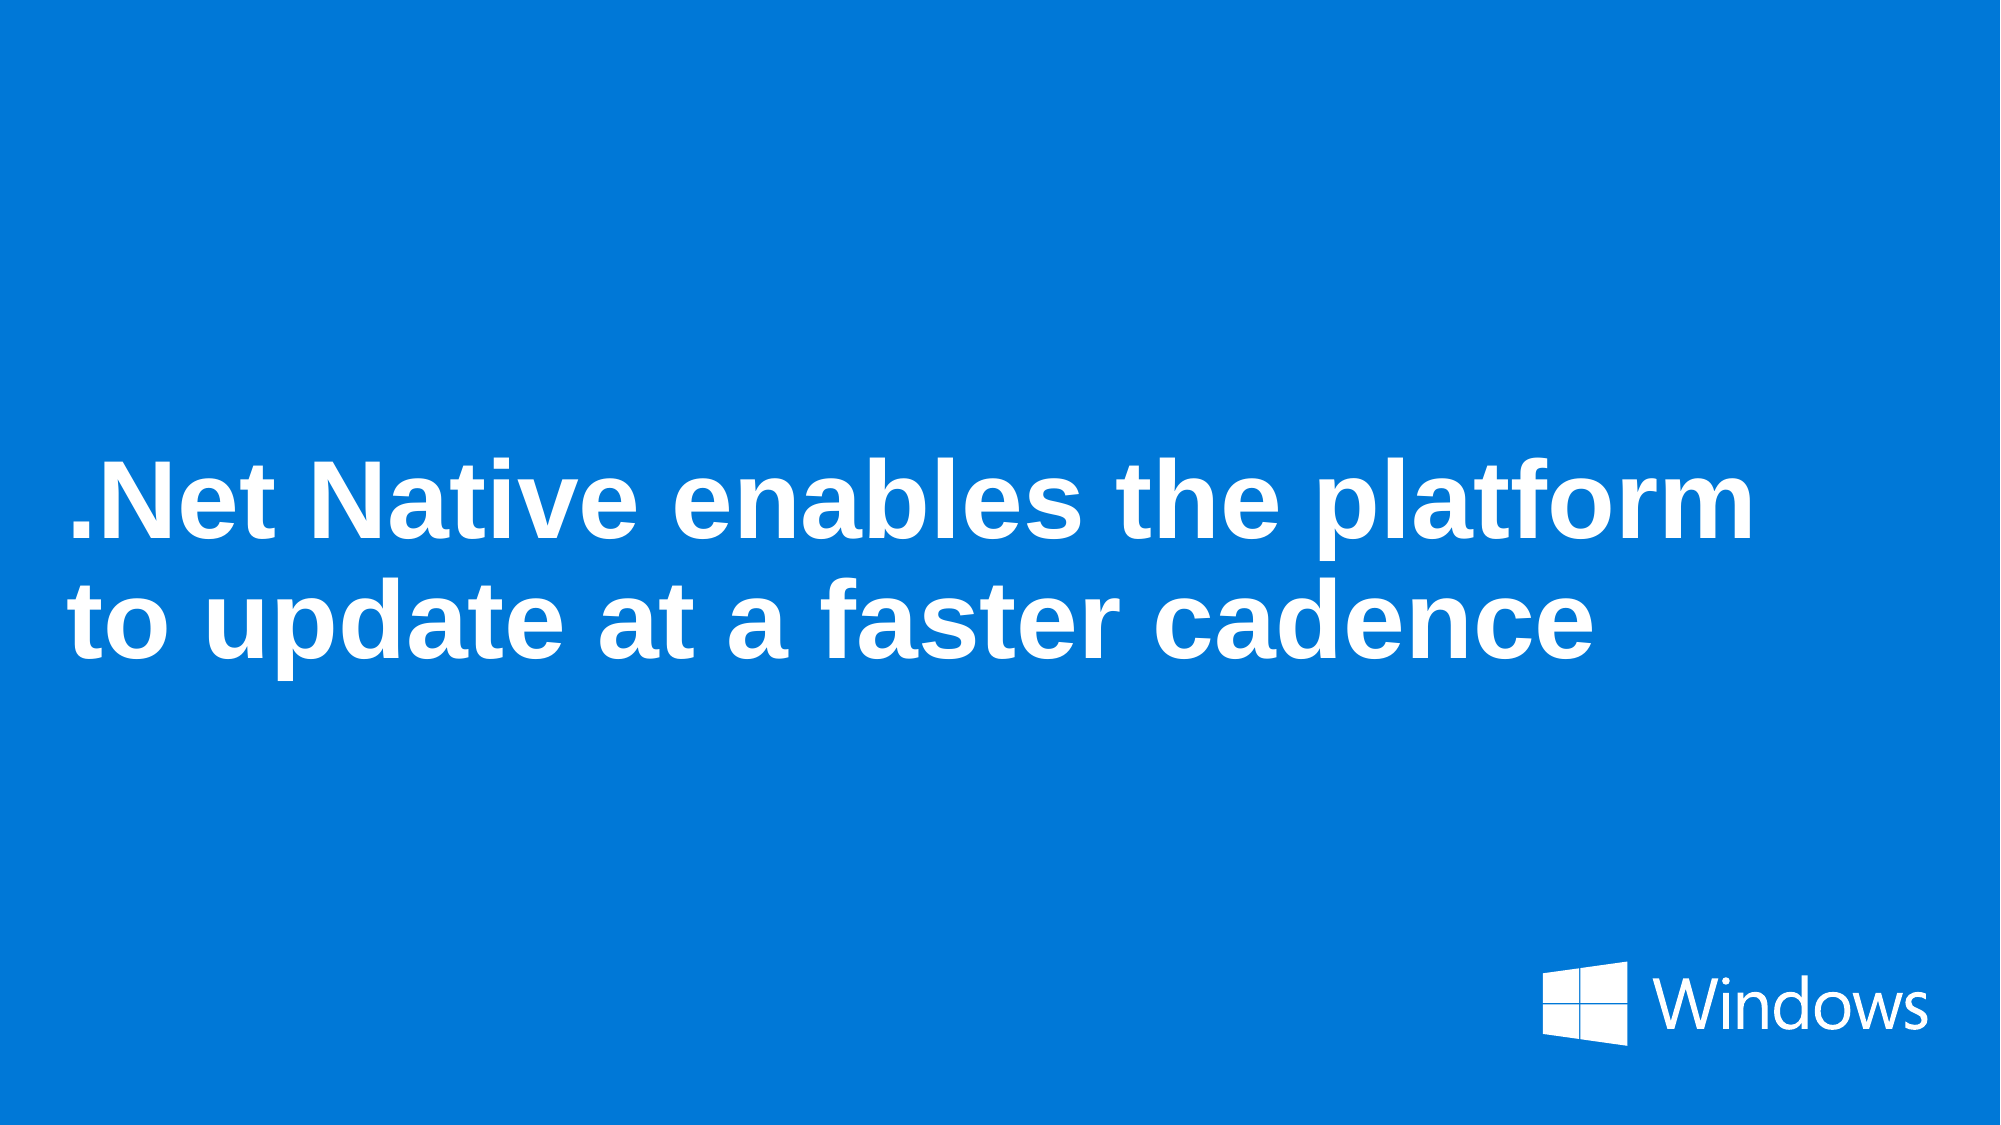

# .Net Native enables the platform to update at a faster cadence